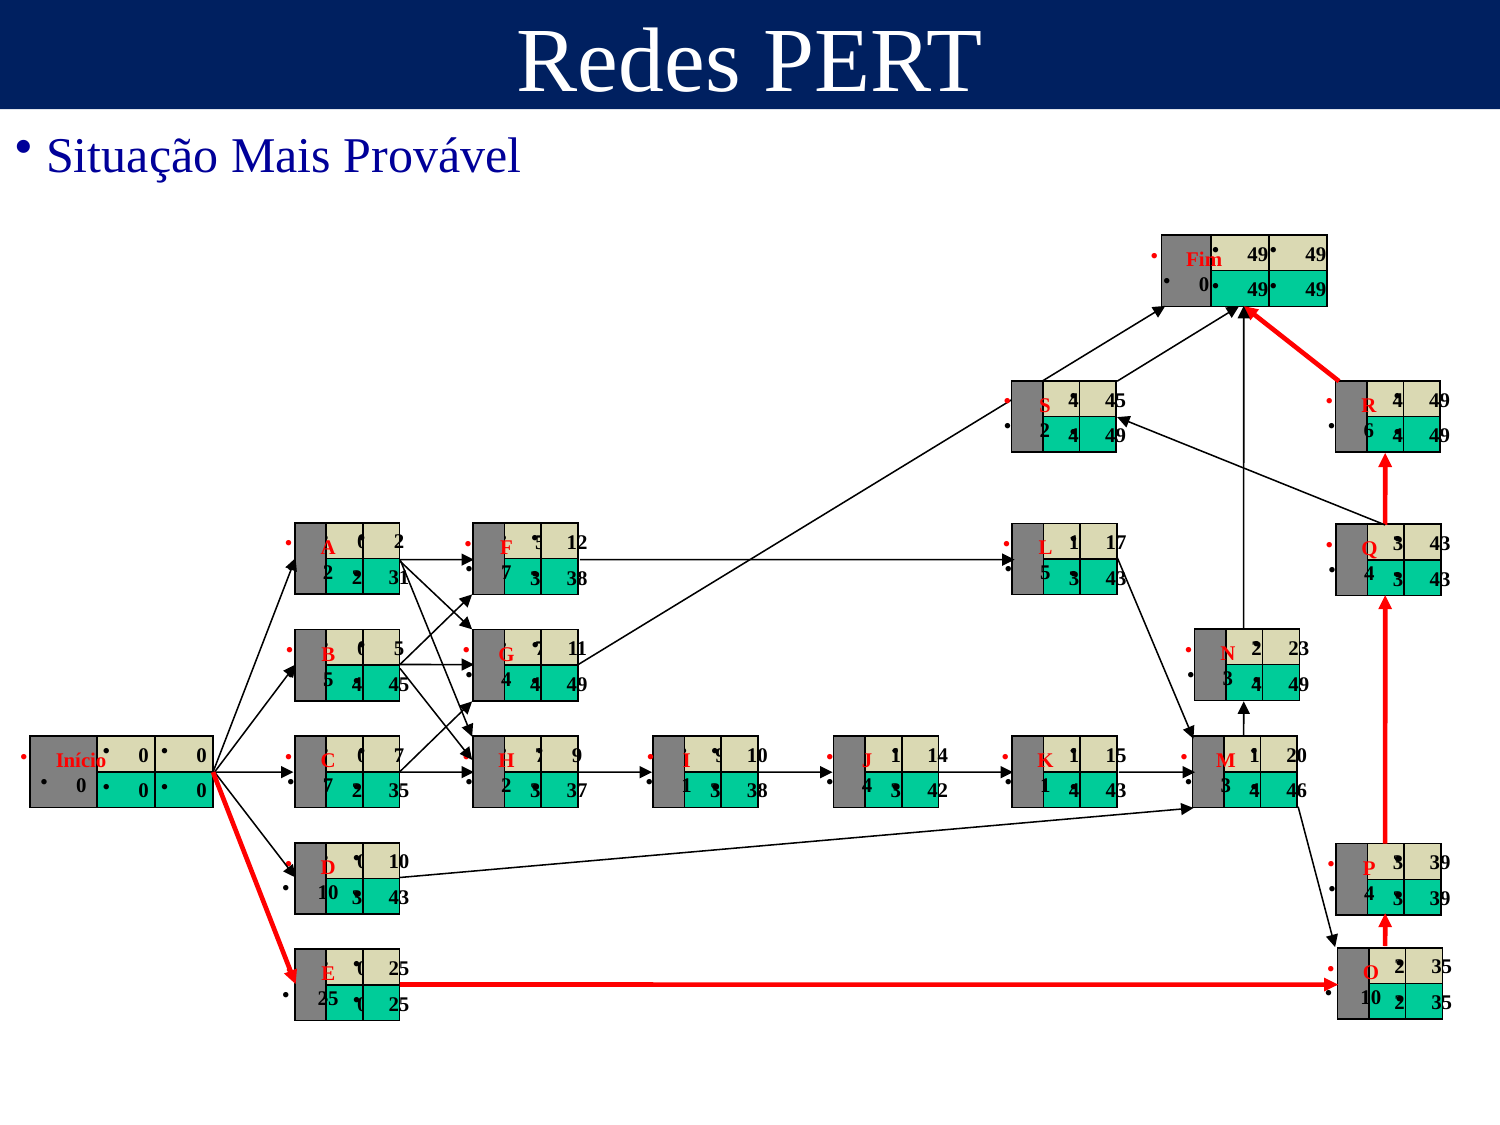

# Redes PERT
Situação Mais Provável
Fim
0
49
49
49
49

S
2
43
45
47
49
R
6
43
49
43
49

A
2
0
2
29
31
F
7
5
12
31
38
L
5
12
17
38
43
Q
4
39
43
39
43

N
3
20
23
46
49
B
5
0
5
40
45
G
4
7
11
45
49

Início
0
0
0
0
0
C
7
0
7
28
35
H
2
7
9
35
37
I
1
9
10
37
38
J
4
10
14
38
42
K
1
14
15
42
43
M
3
17
20
43
46

D
10
0
10
33
43
P
4
35
39
35
39

O
10
25
35
25
35
E
25
0
25
0
25